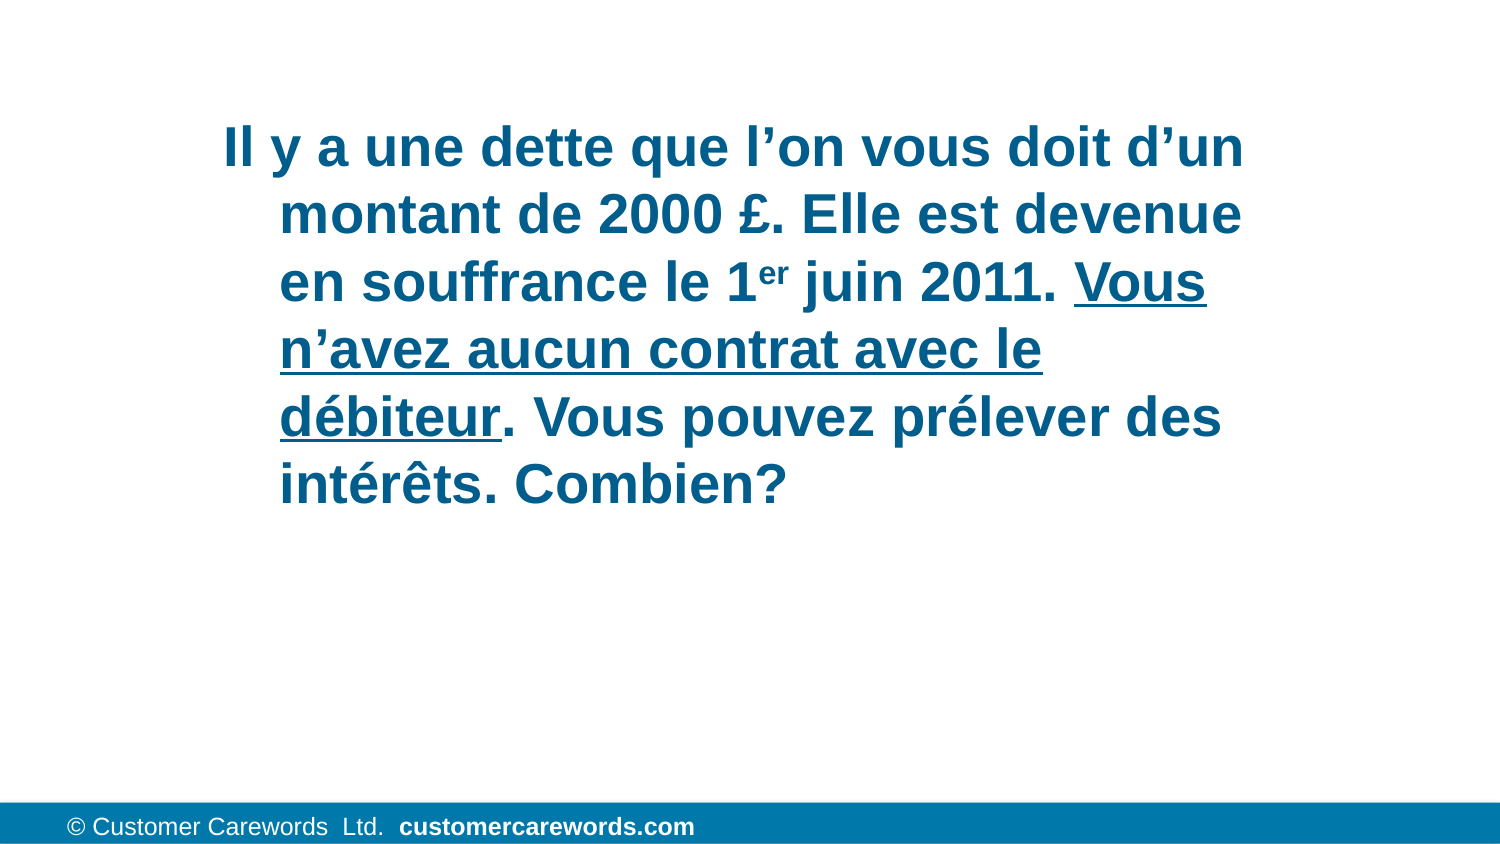

Il y a une dette que l’on vous doit d’un montant de 2000 £. Elle est devenue en souffrance le 1er juin 2011. Vous n’avez aucun contrat avec le débiteur. Vous pouvez prélever des intérêts. Combien?